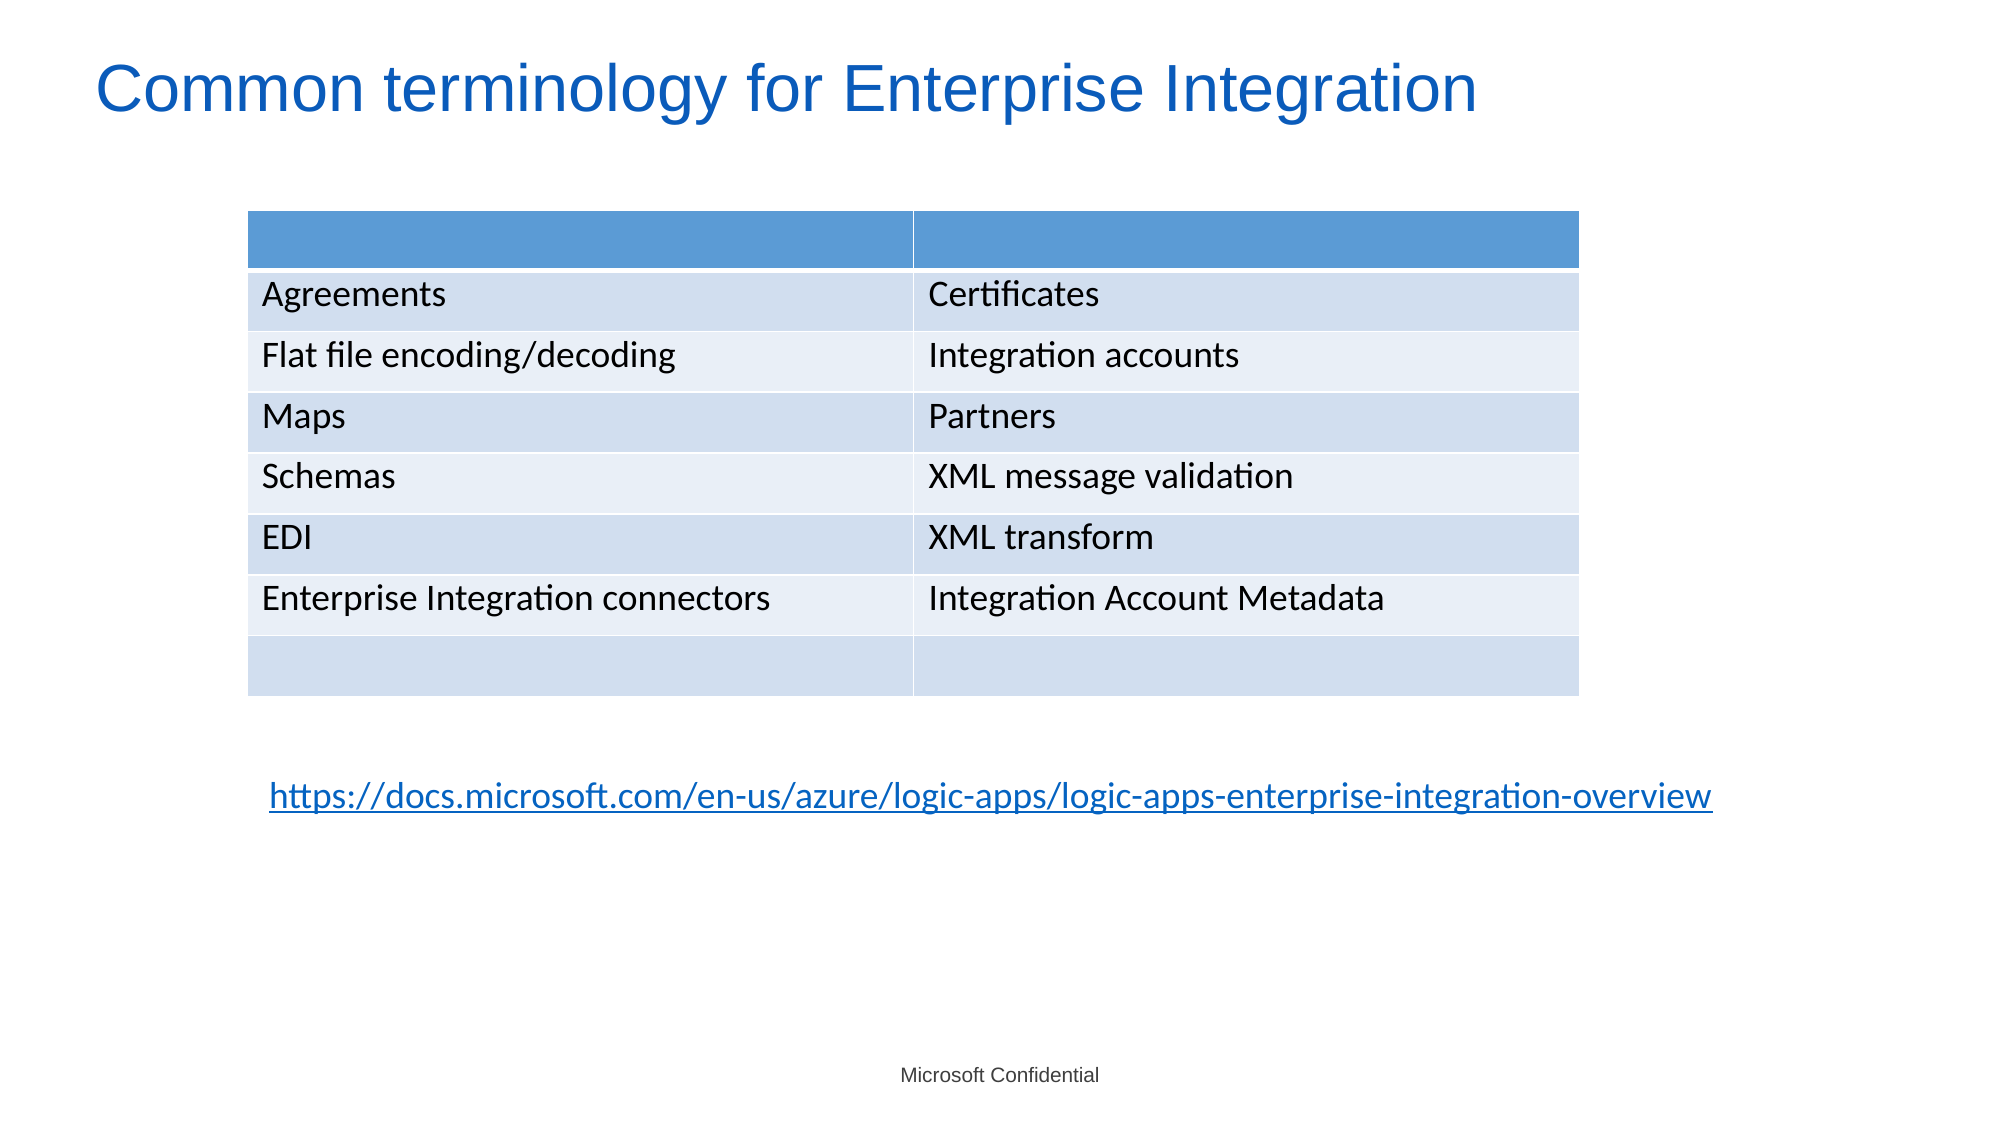

# Common terminology for Enterprise Integration
|  |  |
| --- | --- |
| Agreements | Certificates |
| Flat file encoding/decoding | Integration accounts |
| Maps | Partners |
| Schemas | XML message validation |
| EDI | XML transform |
| Enterprise Integration connectors | Integration Account Metadata |
|  |  |
https://docs.microsoft.com/en-us/azure/logic-apps/logic-apps-enterprise-integration-overview